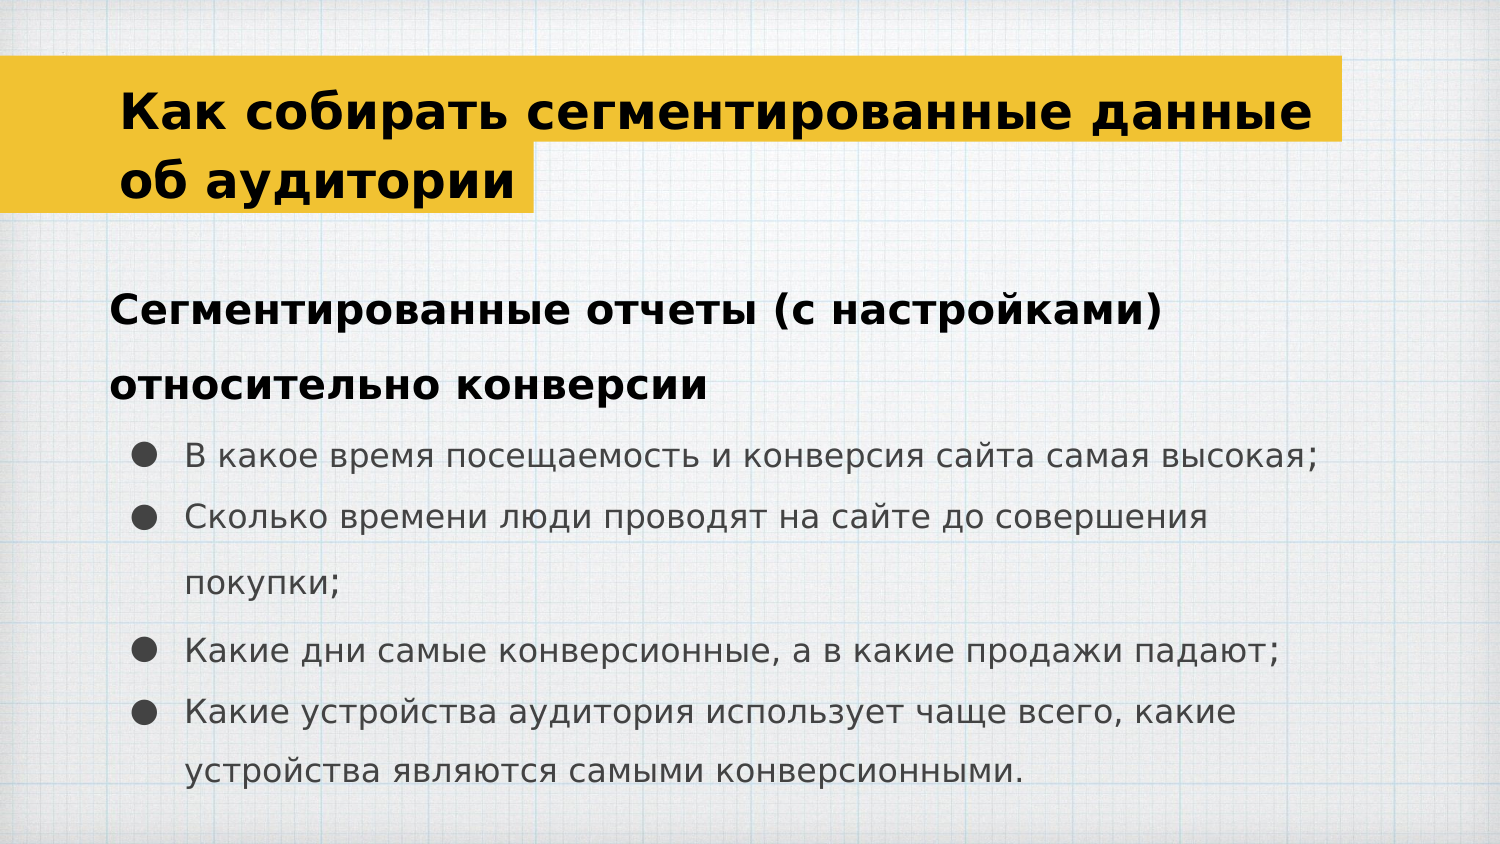

Как собирать сегментированные данные об аудитории

Сегментированные отчеты (с настройками) относительно конверсии
В какое время посещаемость и конверсия сайта самая высокая;
Сколько времени люди проводят на сайте до совершения покупки;
Какие дни самые конверсионные, а в какие продажи падают;
Какие устройства аудитория использует чаще всего, какие устройства являются самыми конверсионными.